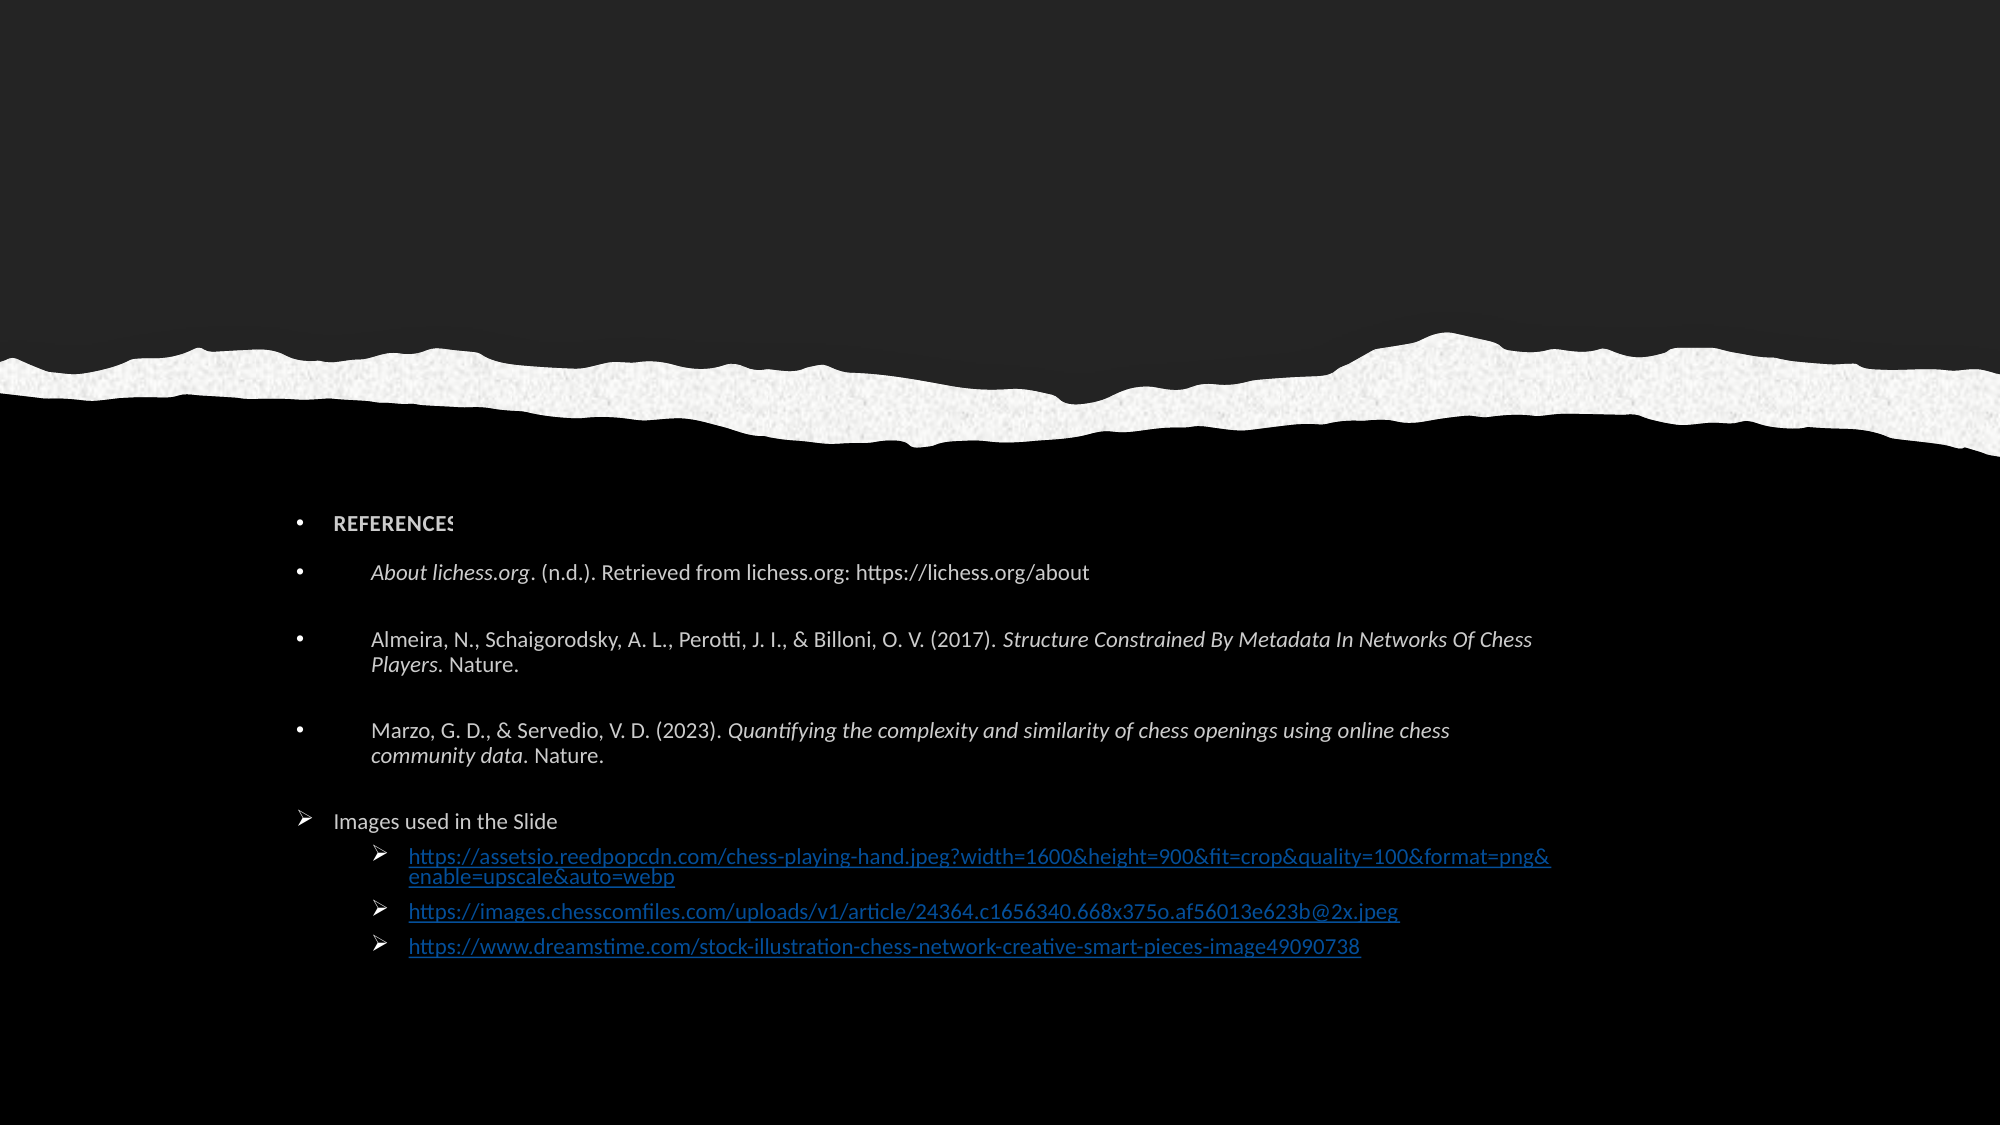

References
About lichess.org. (n.d.). Retrieved from lichess.org: https://lichess.org/about
Almeira, N., Schaigorodsky, A. L., Perotti, J. I., & Billoni, O. V. (2017). Structure Constrained By Metadata In Networks Of Chess Players. Nature.
Marzo, G. D., & Servedio, V. D. (2023). Quantifying the complexity and similarity of chess openings using online chess community data. Nature.
Images used in the Slide
https://assetsio.reedpopcdn.com/chess-playing-hand.jpeg?width=1600&height=900&fit=crop&quality=100&format=png&enable=upscale&auto=webp
https://images.chesscomfiles.com/uploads/v1/article/24364.c1656340.668x375o.af56013e623b@2x.jpeg
https://www.dreamstime.com/stock-illustration-chess-network-creative-smart-pieces-image49090738